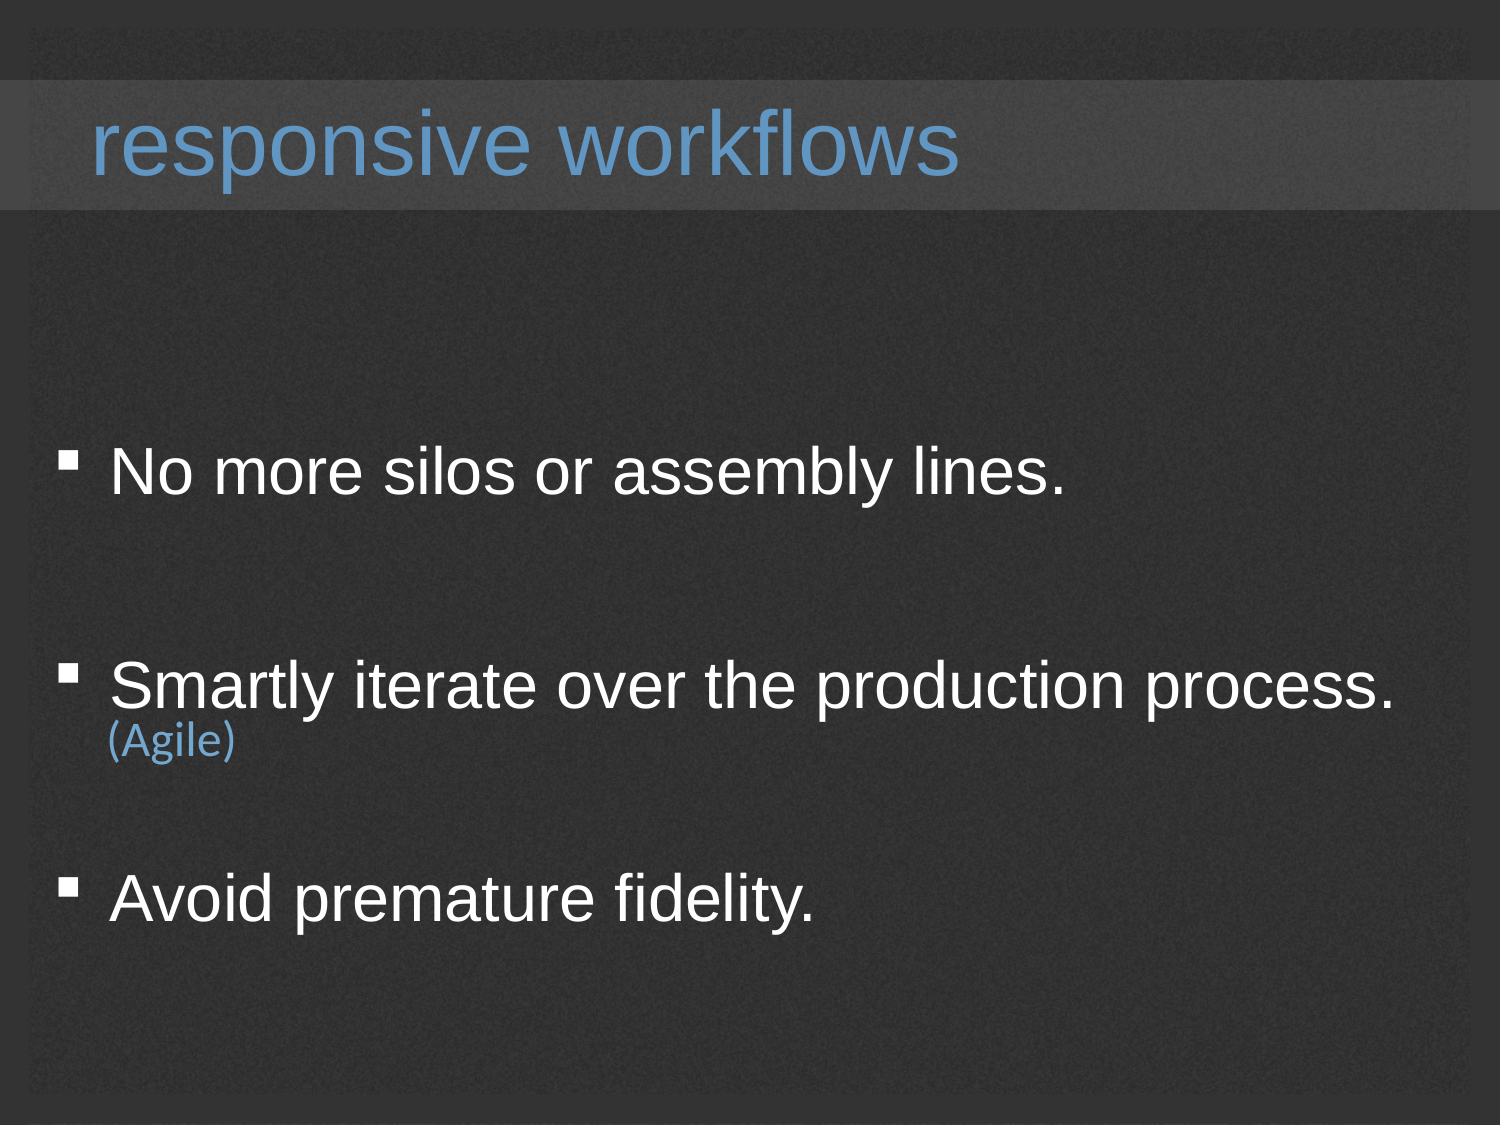

# responsive workflows
No more silos or assembly lines.
Smartly iterate over the production process.
Avoid premature fidelity.
(Agile)